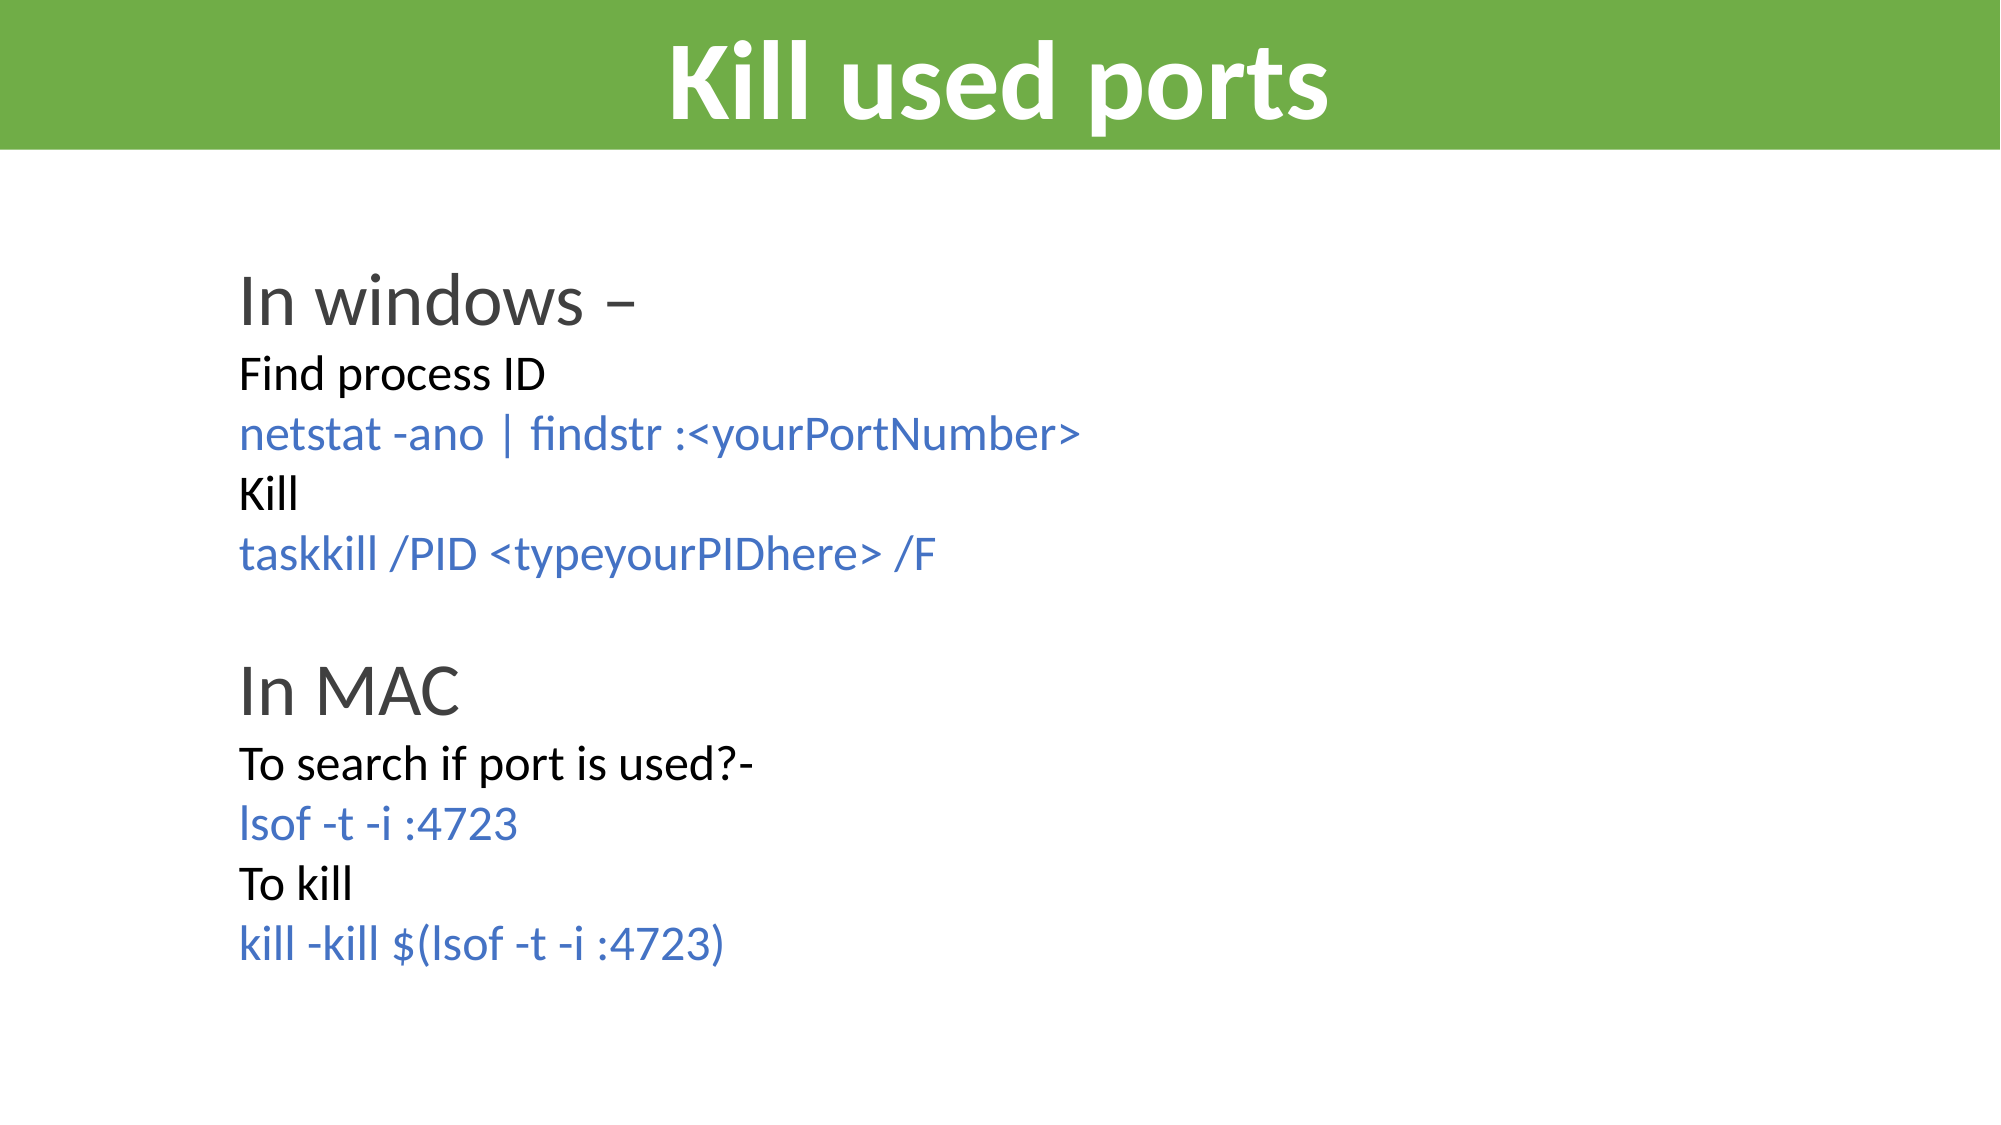

Kill used ports
In windows –
Find process ID
netstat -ano | findstr :<yourPortNumber>
Kill
taskkill /PID <typeyourPIDhere> /F

In MAC
To search if port is used?-
lsof -t -i :4723
To kill
kill -kill $(lsof -t -i :4723)